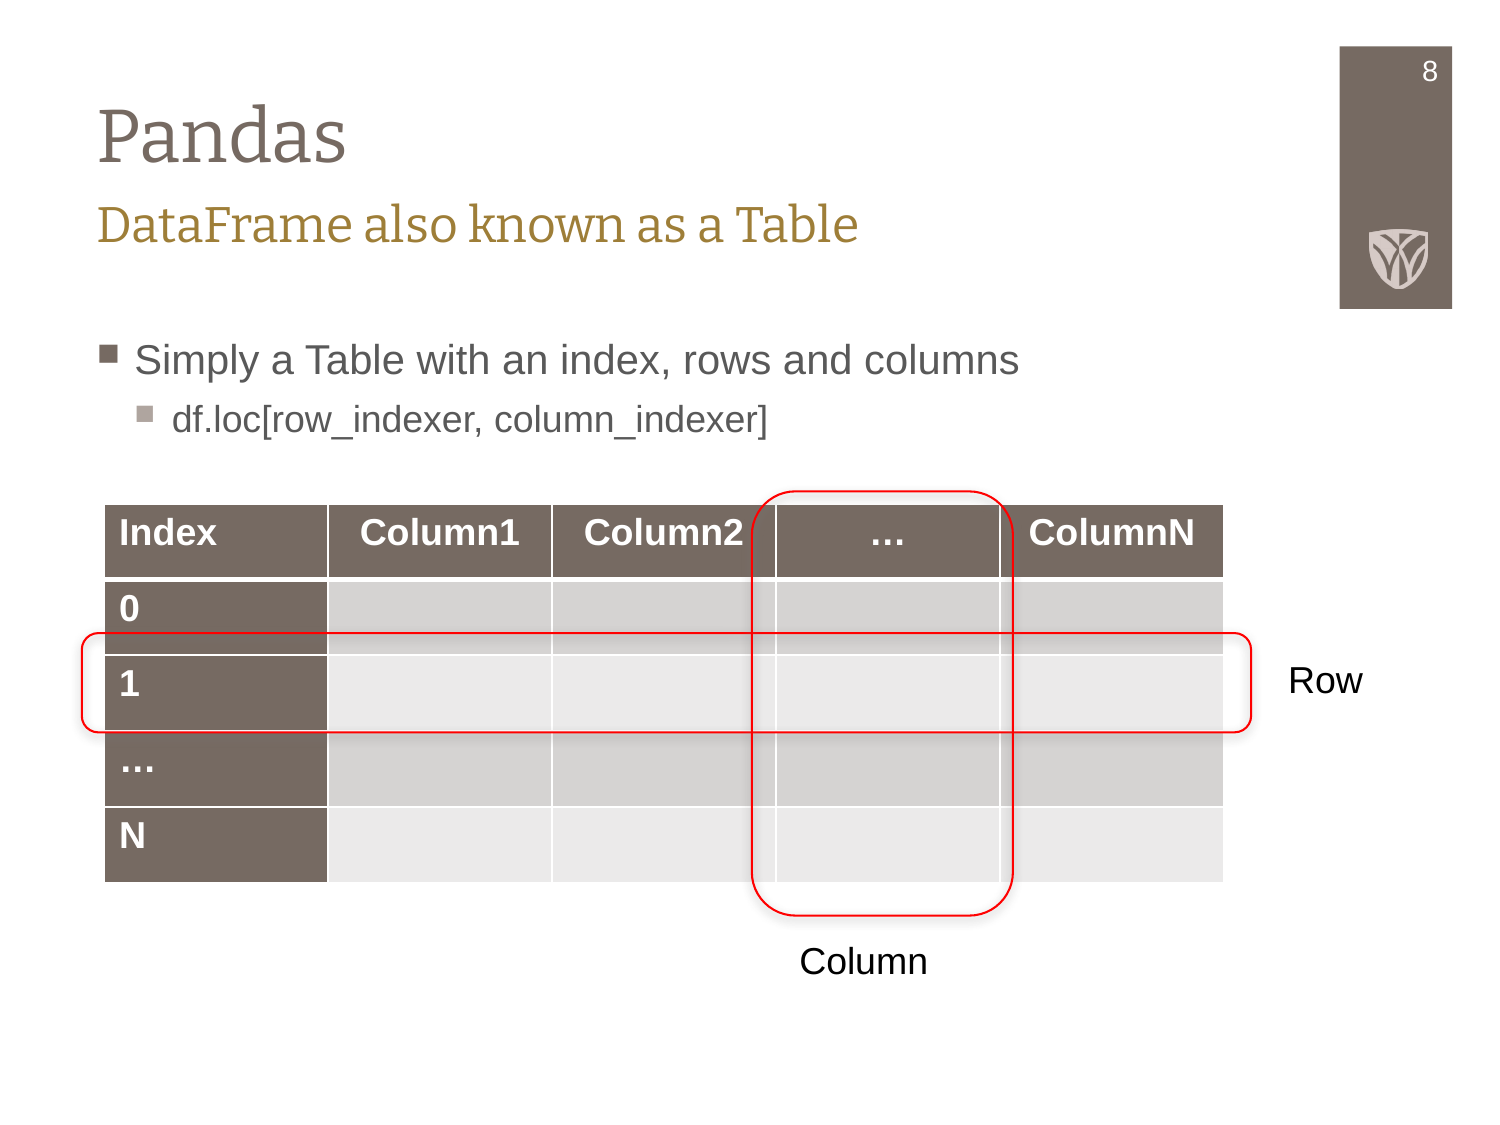

# Pandas
8
DataFrame also known as a Table
Simply a Table with an index, rows and columns
df.loc[row_indexer, column_indexer]

| Index | Column1 | Column2 | … | ColumnN |
| --- | --- | --- | --- | --- |
| 0 |  |  |  |  |
| 1 |  |  |  |  |
| … |  |  |  |  |
| N |  |  |  |  |

Row
Column